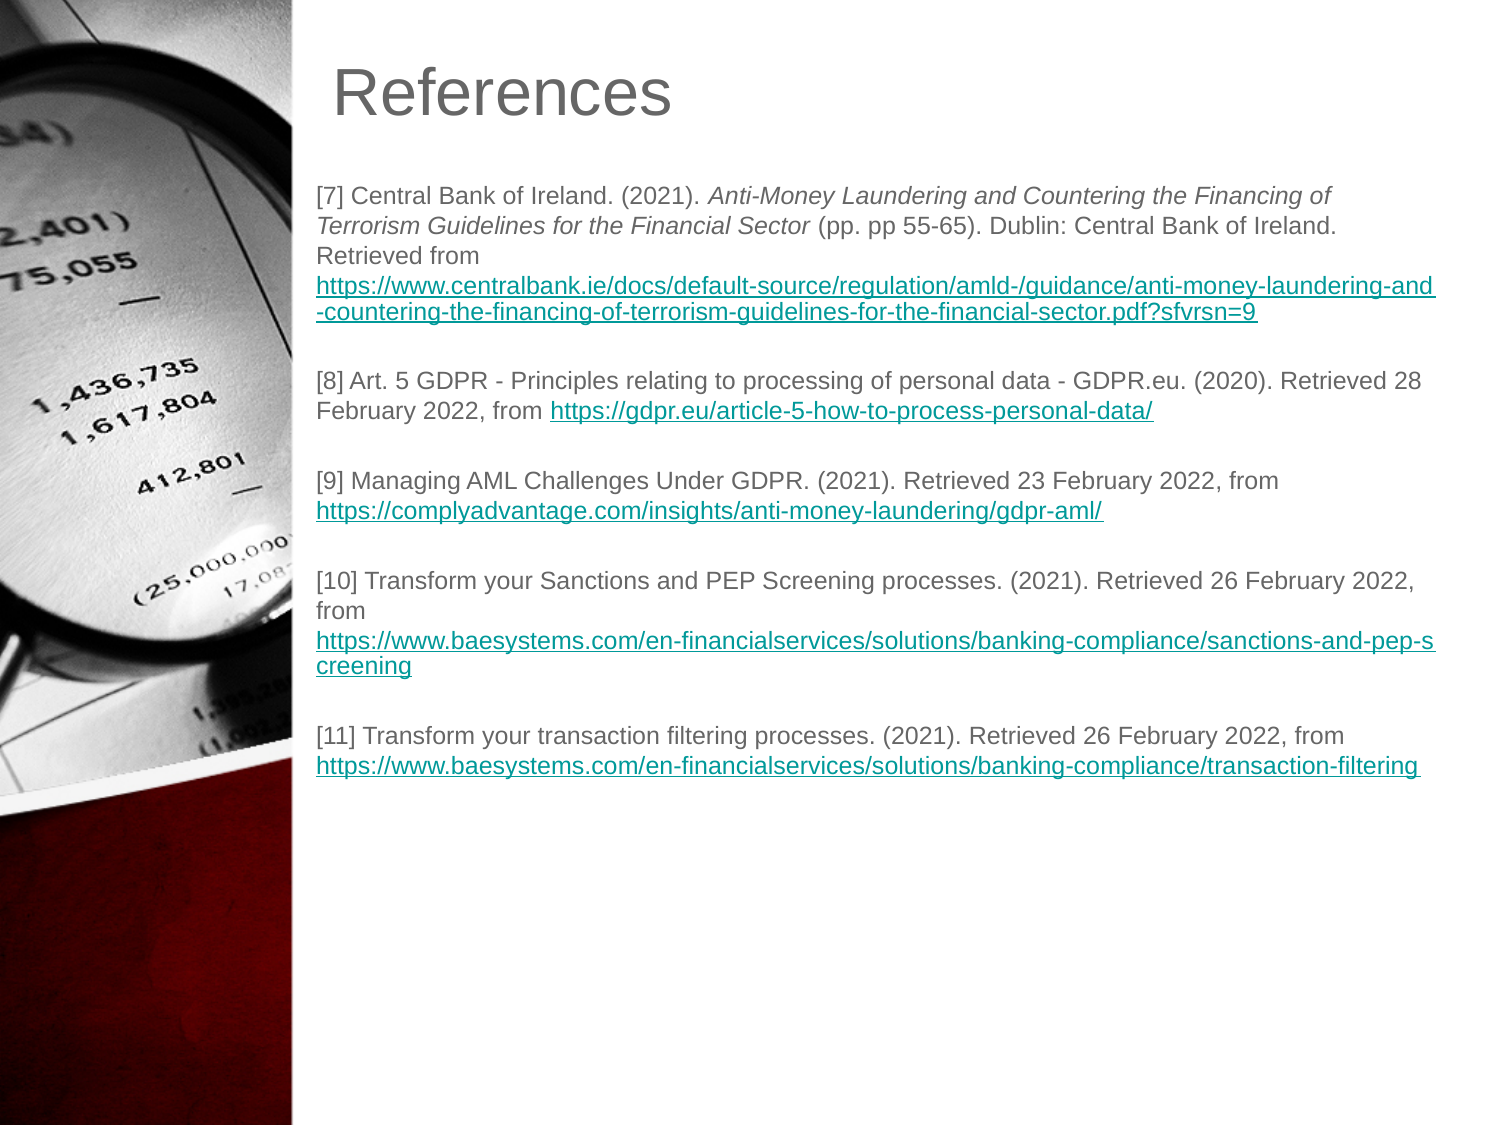

# References
[7] Central Bank of Ireland. (2021). Anti-Money Laundering and Countering the Financing of Terrorism Guidelines for the Financial Sector (pp. pp 55-65). Dublin: Central Bank of Ireland. Retrieved from https://www.centralbank.ie/docs/default-source/regulation/amld-/guidance/anti-money-laundering-and-countering-the-financing-of-terrorism-guidelines-for-the-financial-sector.pdf?sfvrsn=9

[8] Art. 5 GDPR - Principles relating to processing of personal data - GDPR.eu. (2020). Retrieved 28 February 2022, from https://gdpr.eu/article-5-how-to-process-personal-data/

[9] Managing AML Challenges Under GDPR. (2021). Retrieved 23 February 2022, from https://complyadvantage.com/insights/anti-money-laundering/gdpr-aml/

[10] Transform your Sanctions and PEP Screening processes. (2021). Retrieved 26 February 2022, from https://www.baesystems.com/en-financialservices/solutions/banking-compliance/sanctions-and-pep-screening

[11] Transform your transaction filtering processes. (2021). Retrieved 26 February 2022, from https://www.baesystems.com/en-financialservices/solutions/banking-compliance/transaction-filtering